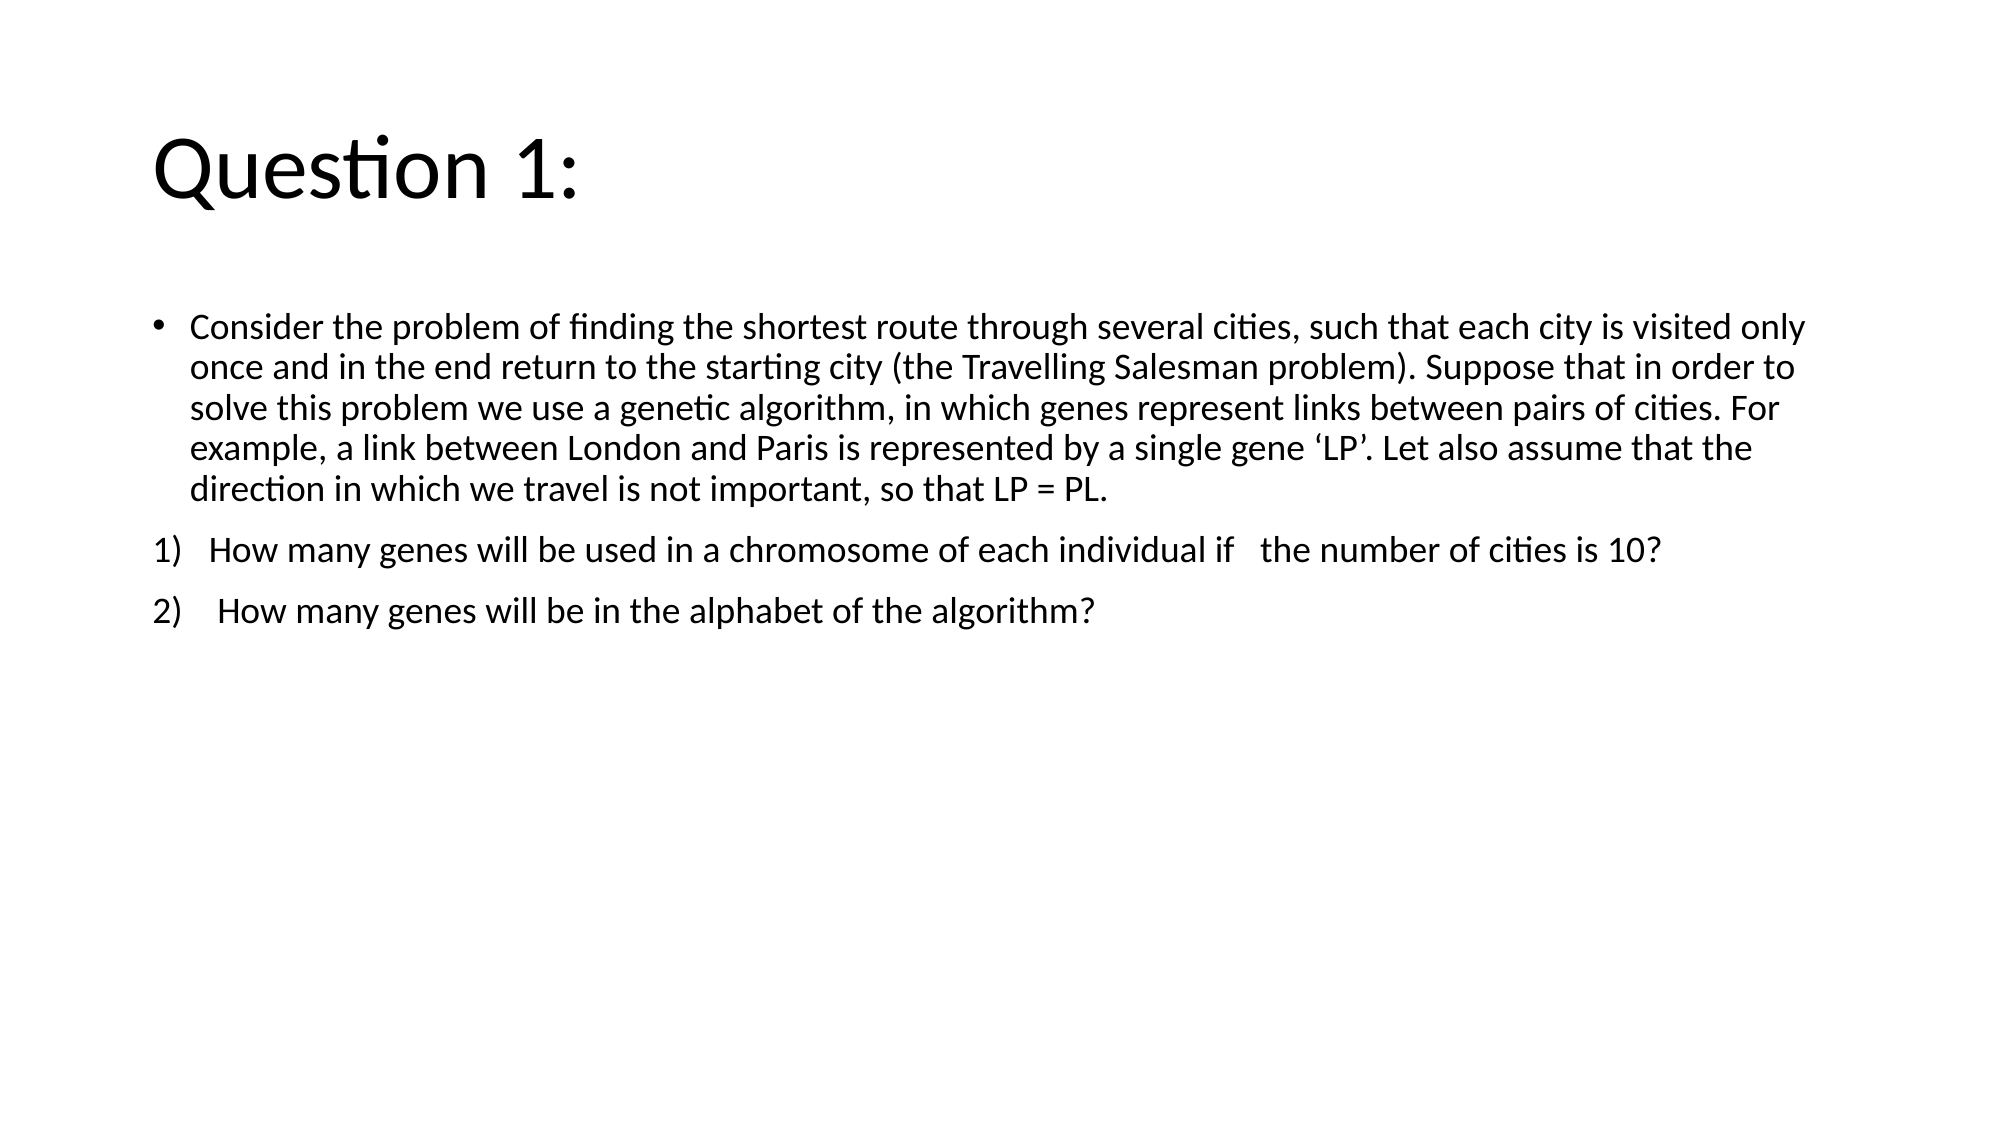

# Question 1:
Consider the problem of ﬁnding the shortest route through several cities, such that each city is visited only once and in the end return to the starting city (the Travelling Salesman problem). Suppose that in order to solve this problem we use a genetic algorithm, in which genes represent links between pairs of cities. For example, a link between London and Paris is represented by a single gene ‘LP’. Let also assume that the direction in which we travel is not important, so that LP = PL.
How many genes will be used in a chromosome of each individual if   the number of cities is 10?
 How many genes will be in the alphabet of the algorithm?